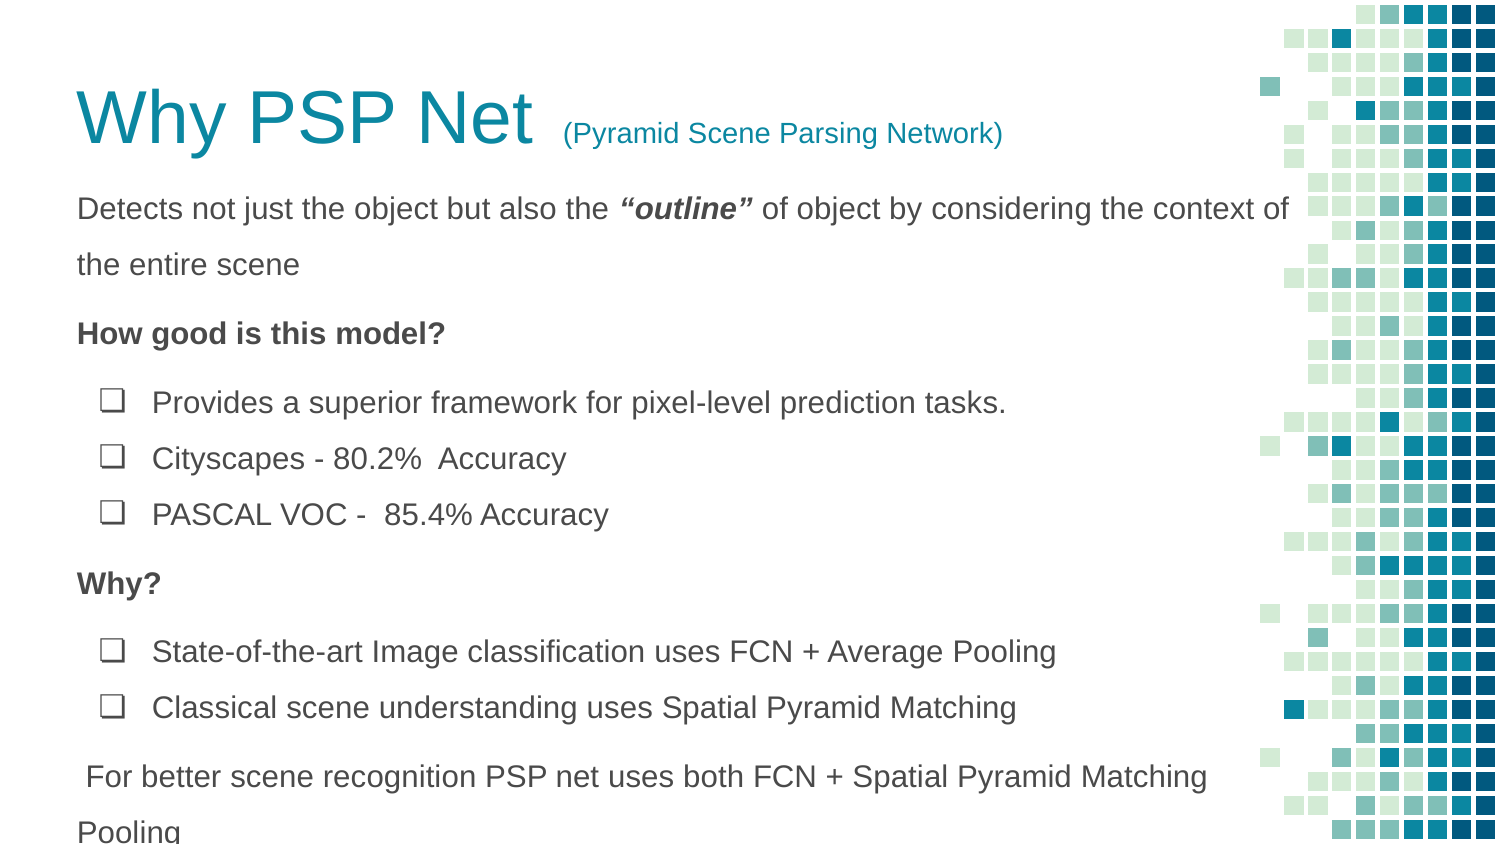

# Why PSP Net  (Pyramid Scene Parsing Network)
Detects not just the object but also the “outline” of object by considering the context of the entire scene
How good is this model?
Provides a superior framework for pixel-level prediction tasks.
Cityscapes - 80.2%  Accuracy
PASCAL VOC -  85.4% Accuracy
Why?
State-of-the-art Image classification uses FCN + Average Pooling
Classical scene understanding uses Spatial Pyramid Matching
 For better scene recognition PSP net uses both FCN + Spatial Pyramid Matching Pooling